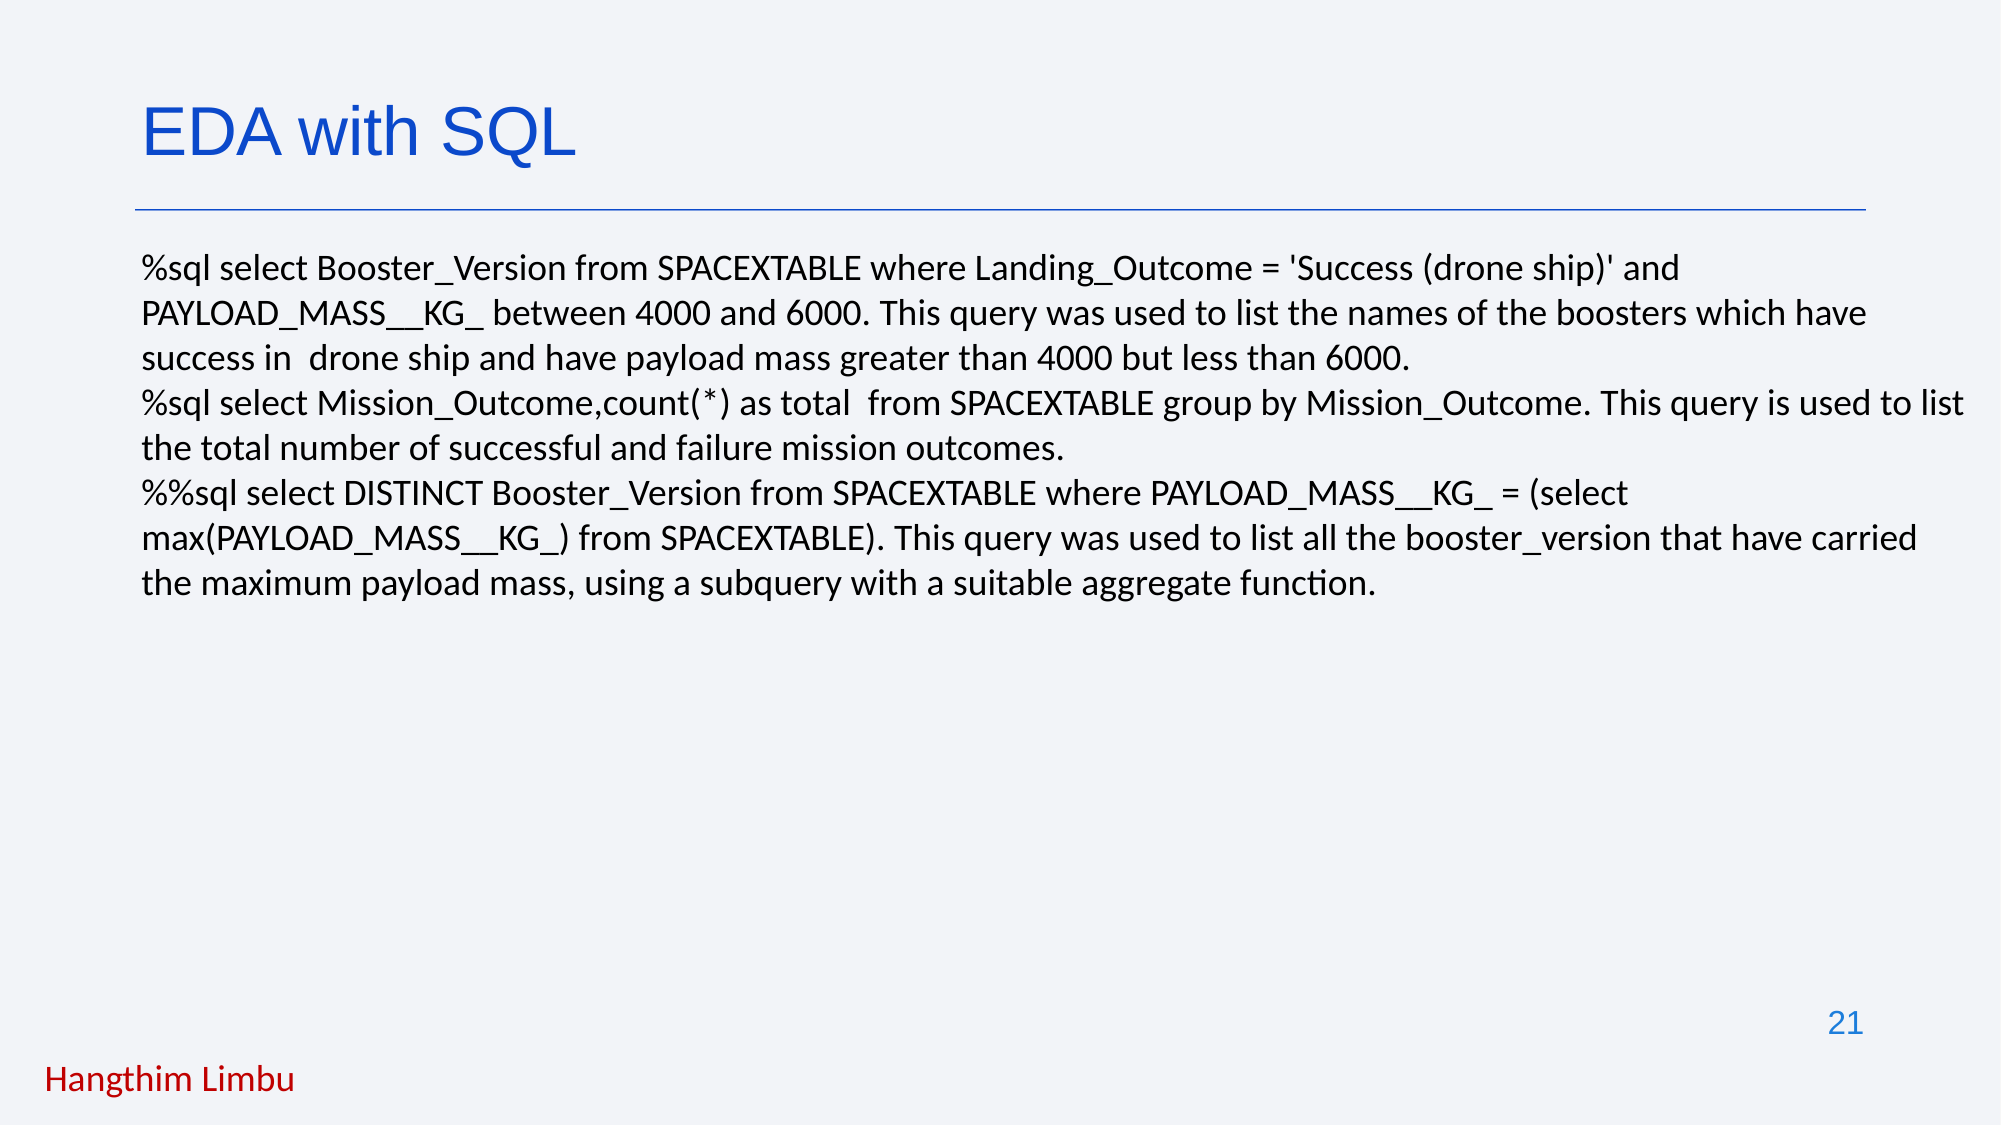

EDA with SQL
%sql select Booster_Version from SPACEXTABLE where Landing_Outcome = 'Success (drone ship)' and PAYLOAD_MASS__KG_ between 4000 and 6000. This query was used to list the names of the boosters which have success in  drone ship and have payload mass greater than 4000 but less than 6000.
%sql select Mission_Outcome,count(*) as total  from SPACEXTABLE group by Mission_Outcome. This query is used to list the total number of successful and failure mission outcomes.
%%sql select DISTINCT Booster_Version from SPACEXTABLE where PAYLOAD_MASS__KG_ = (select max(PAYLOAD_MASS__KG_) from SPACEXTABLE). This query was used to list all the booster_version that have carried the maximum payload mass, using a subquery with a suitable aggregate function.
21